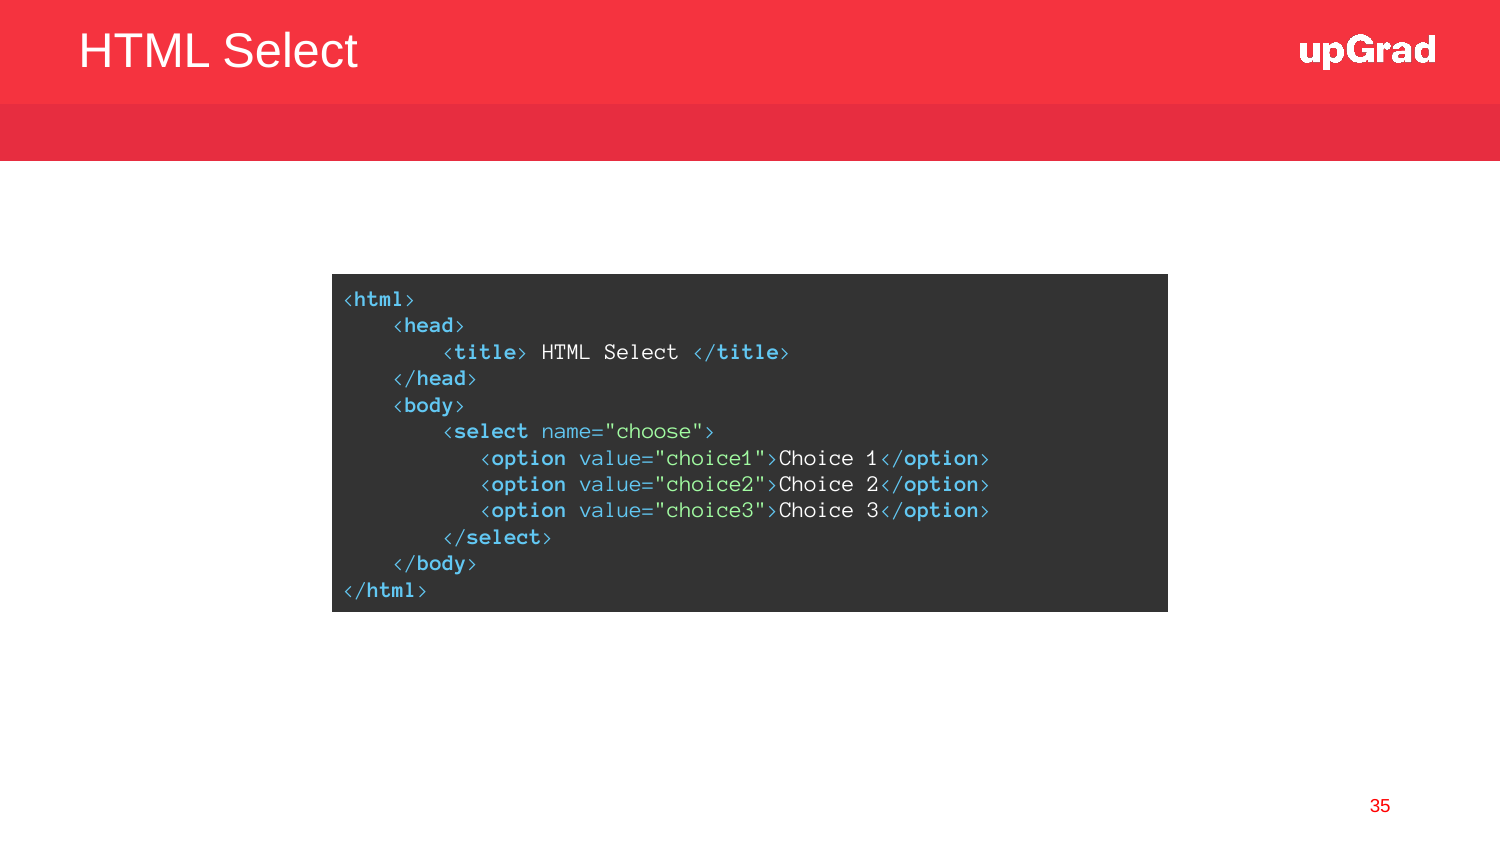

HTML Select

| <html> <head> <title> HTML Select </title> </head> <body> <select name="choose"> <option value="choice1">Choice 1</option> <option value="choice2">Choice 2</option> <option value="choice3">Choice 3</option> </select> </body> </html> |
| --- |
35